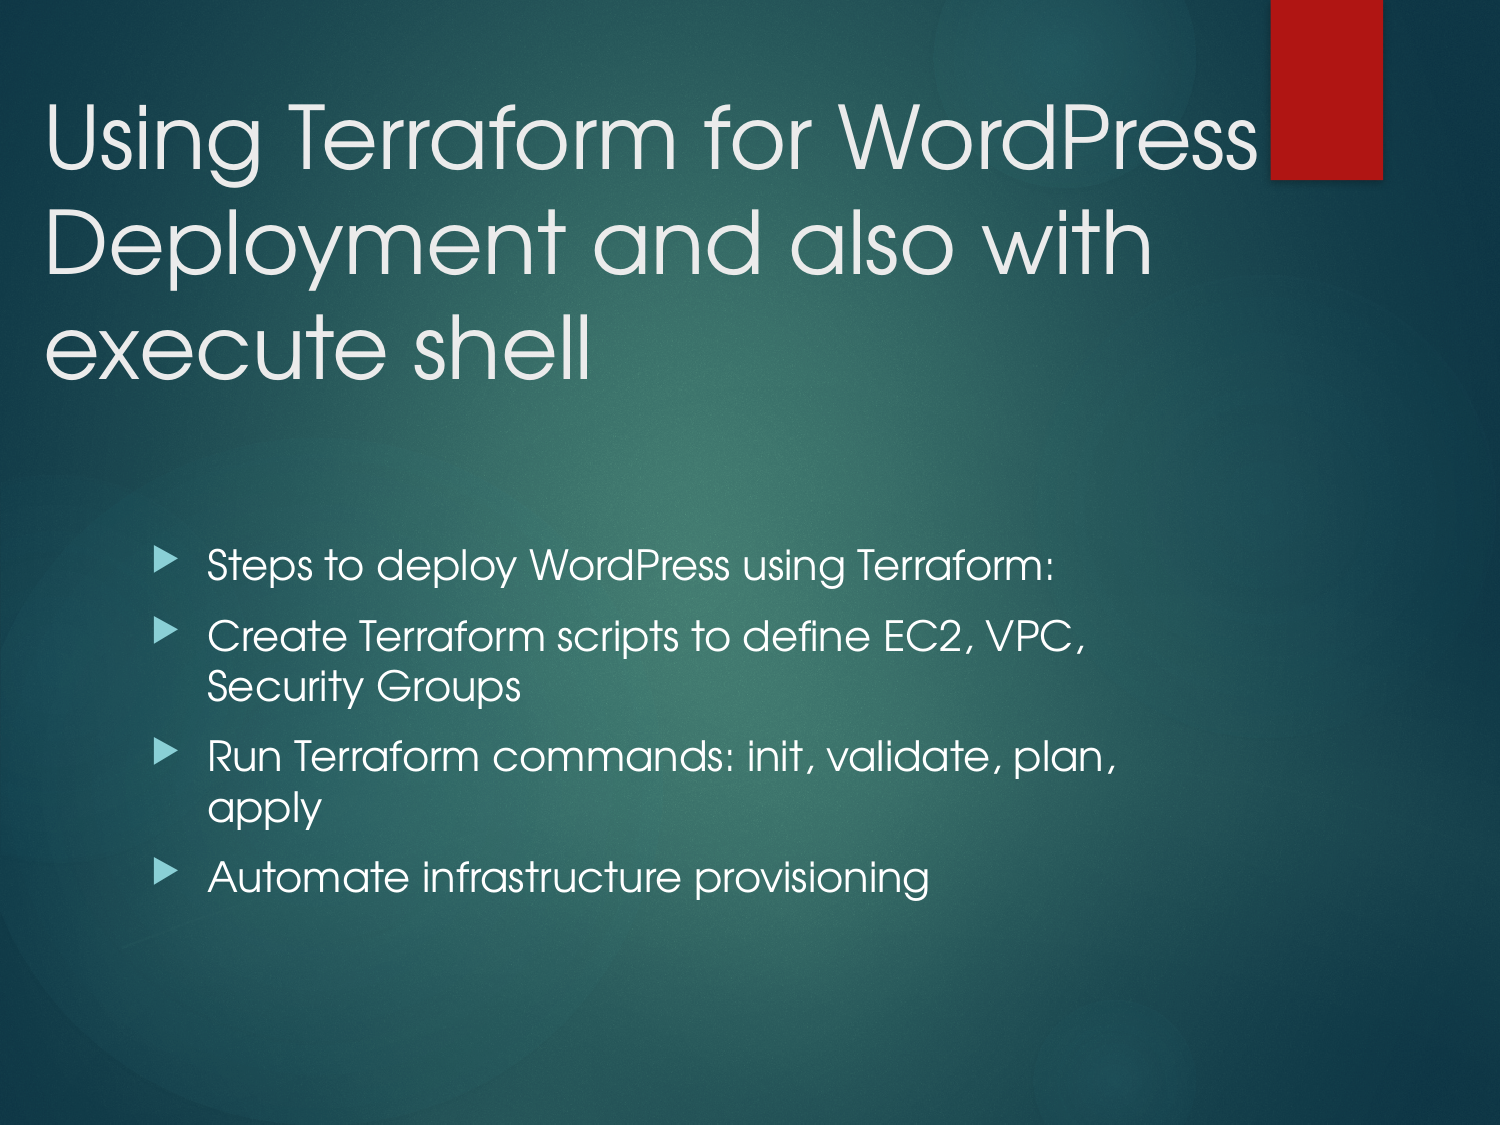

# Using Terraform for WordPress Deployment and also with execute shell
Steps to deploy WordPress using Terraform:
Create Terraform scripts to define EC2, VPC, Security Groups
Run Terraform commands: init, validate, plan, apply
Automate infrastructure provisioning